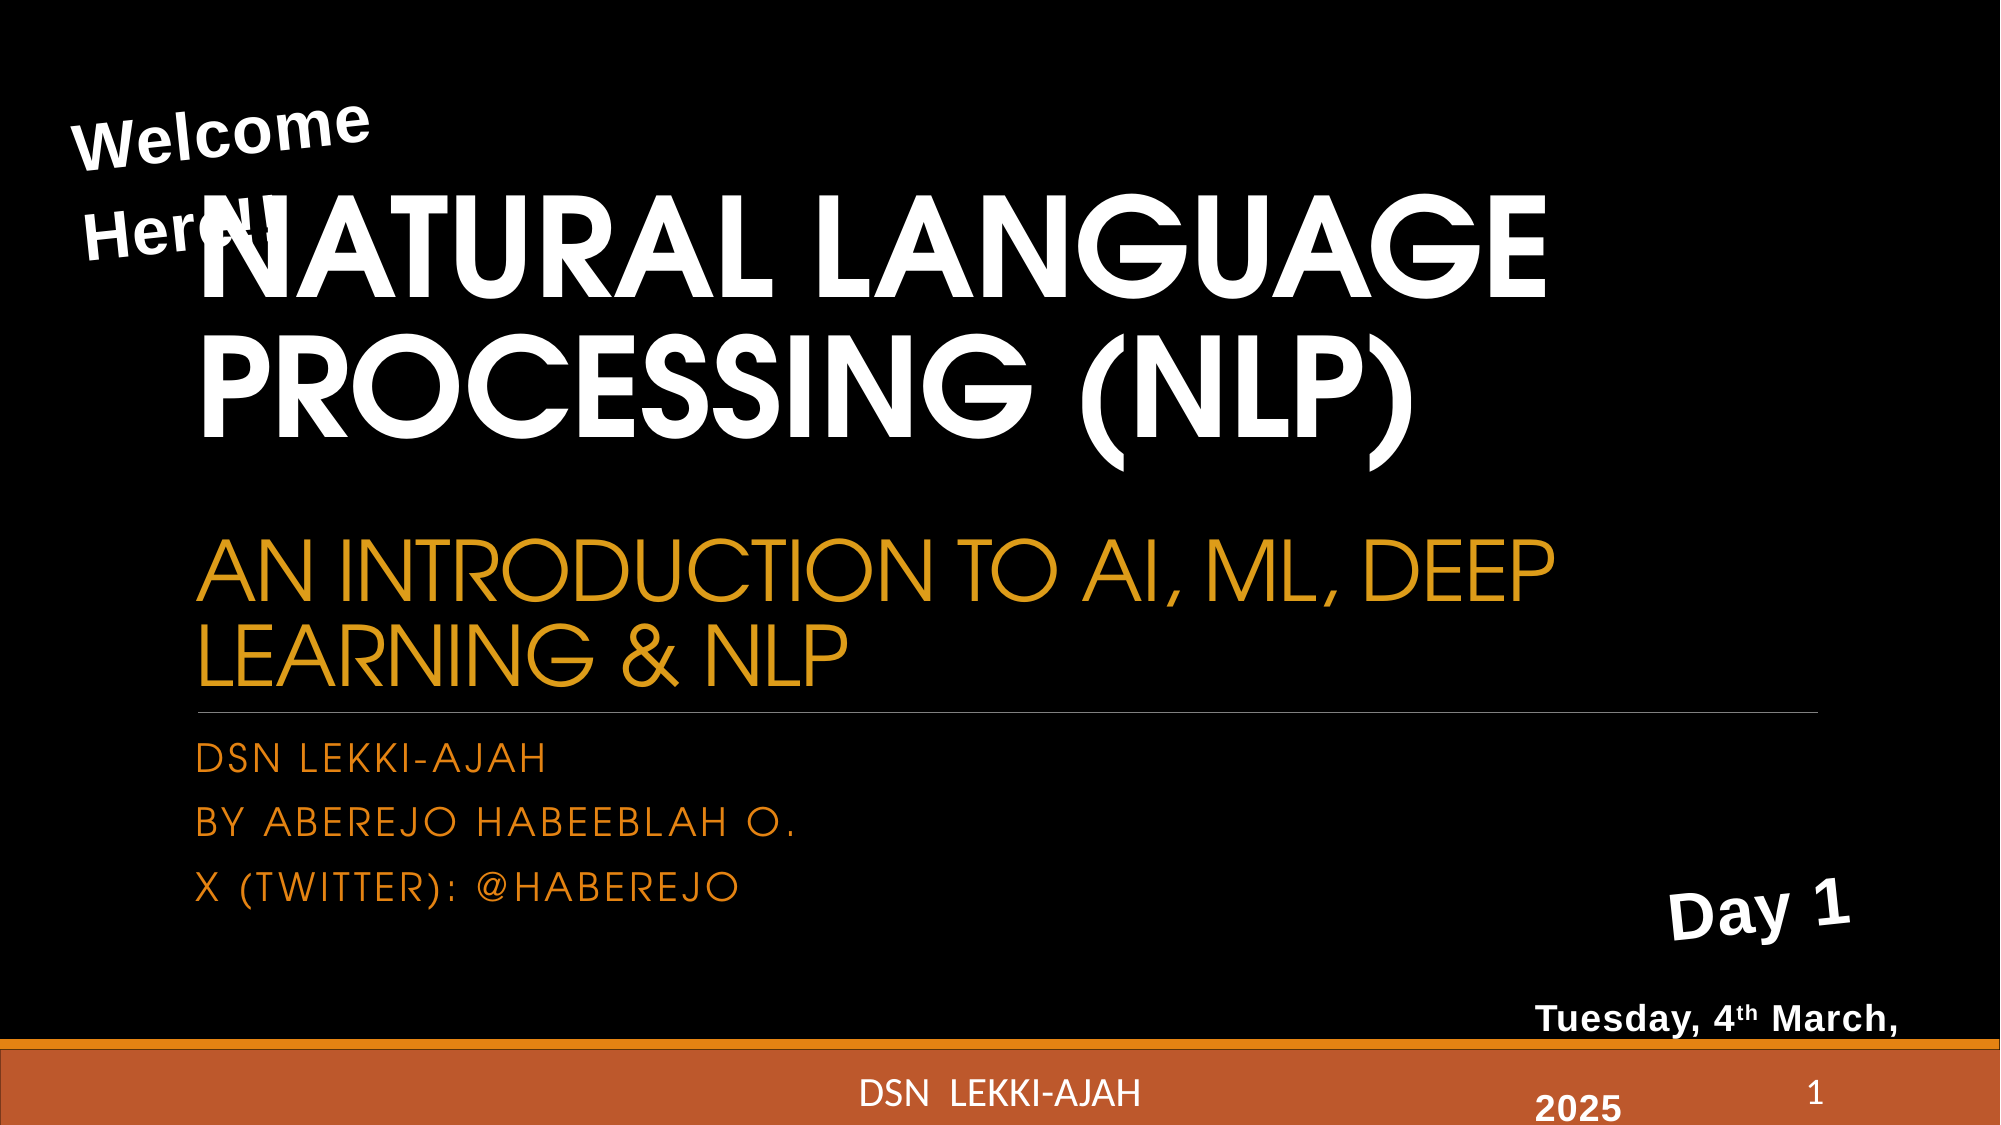

Welcome Here!!
# NATURAL LANGUAGE PROCESSING (NLP) AN INTRODUCTION TO AI, ML, DEEP LEARNING & NLP
DSN LEKKI-AJAH
BY ABEREJO HABEEBLAH O.
X (twitter): @haberejo
Day 1
Tuesday, 4th March, 2025
DSN  LEKKI-AJAH
1